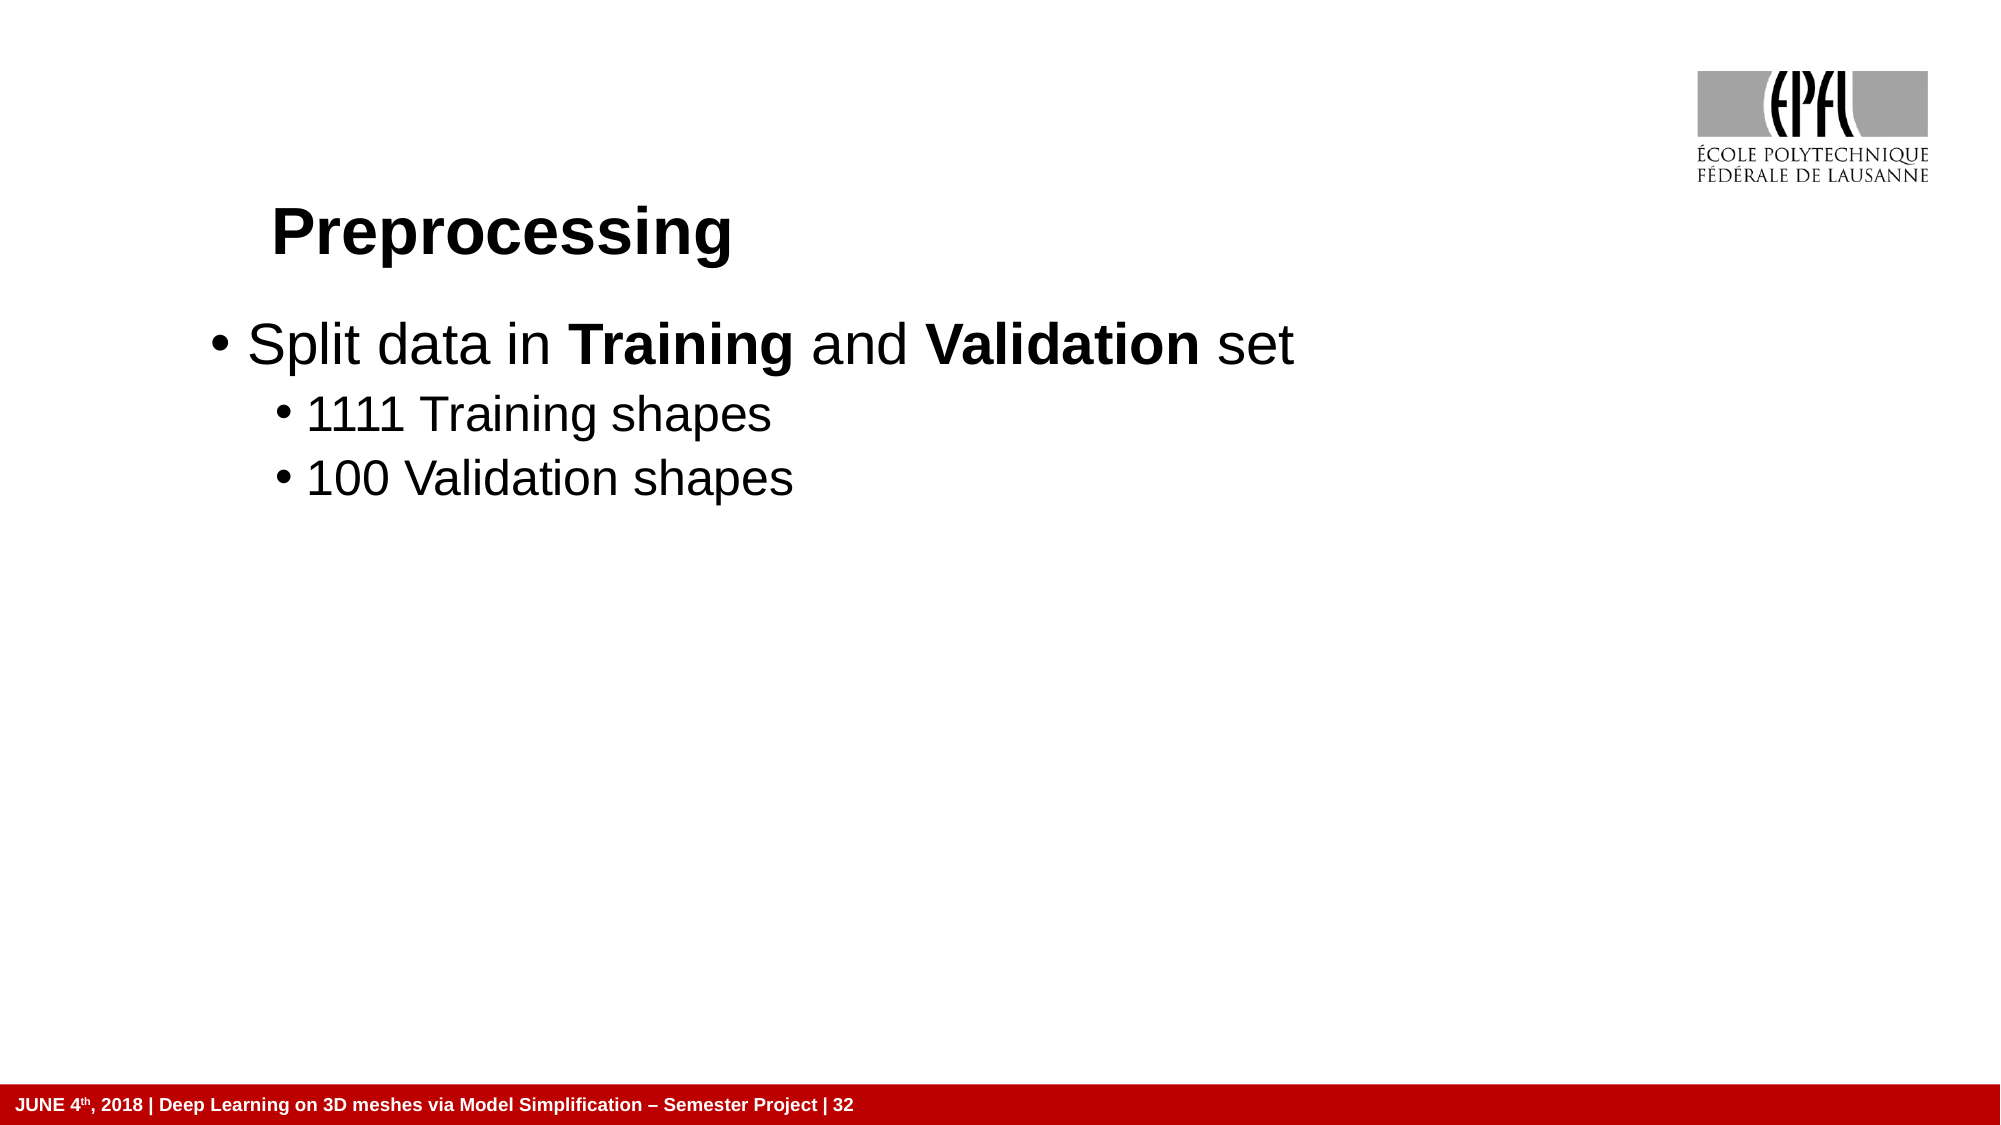

# Preprocessing
 Split data in Training and Validation set
 1111 Training shapes
 100 Validation shapes